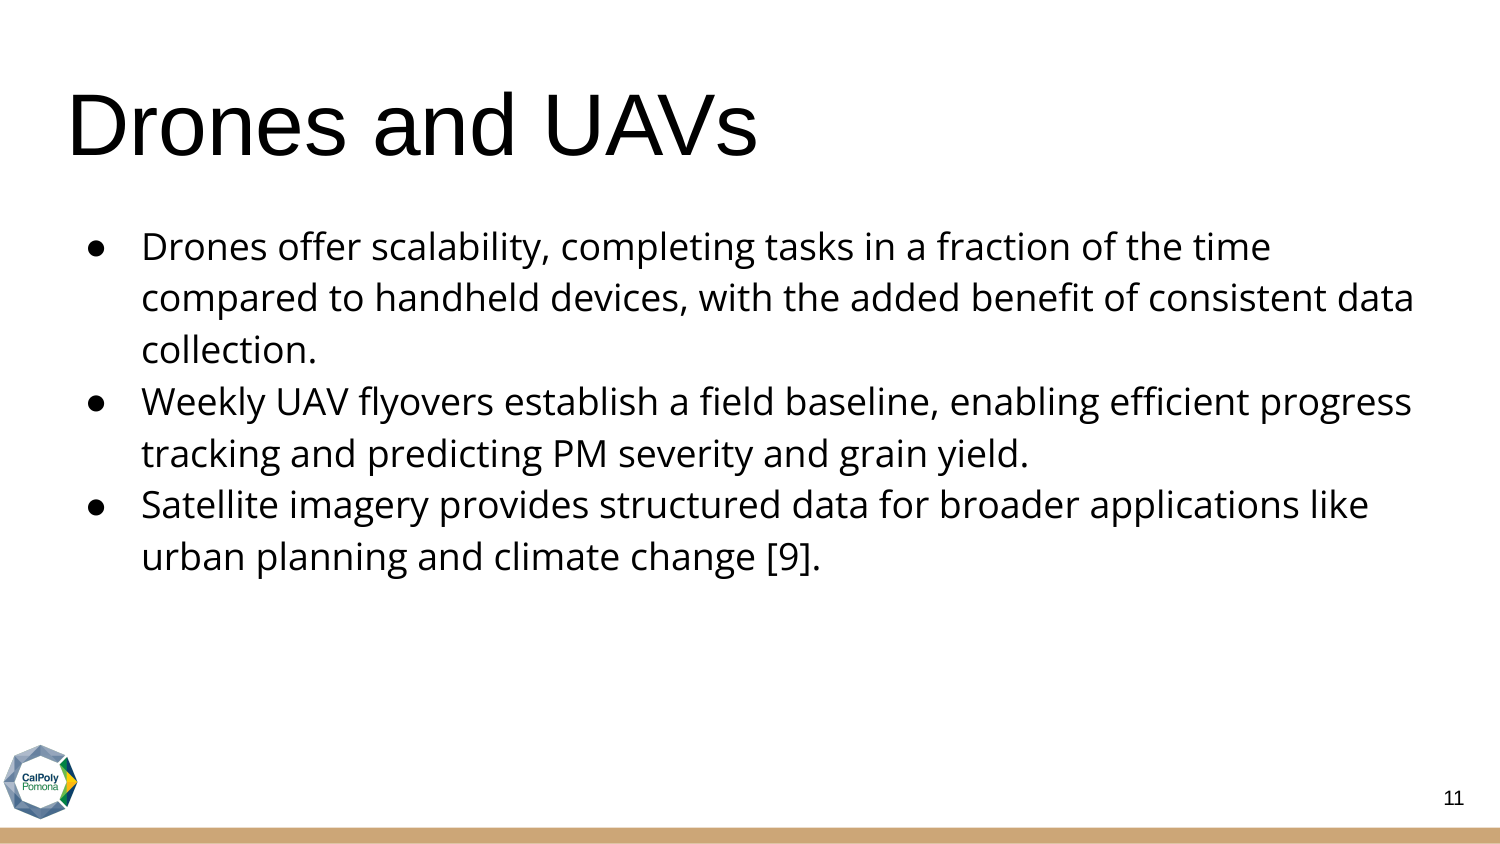

# Drones and UAVs
Drones offer scalability, completing tasks in a fraction of the time compared to handheld devices, with the added benefit of consistent data collection.
Weekly UAV flyovers establish a field baseline, enabling efficient progress tracking and predicting PM severity and grain yield.
Satellite imagery provides structured data for broader applications like urban planning and climate change [9].
11